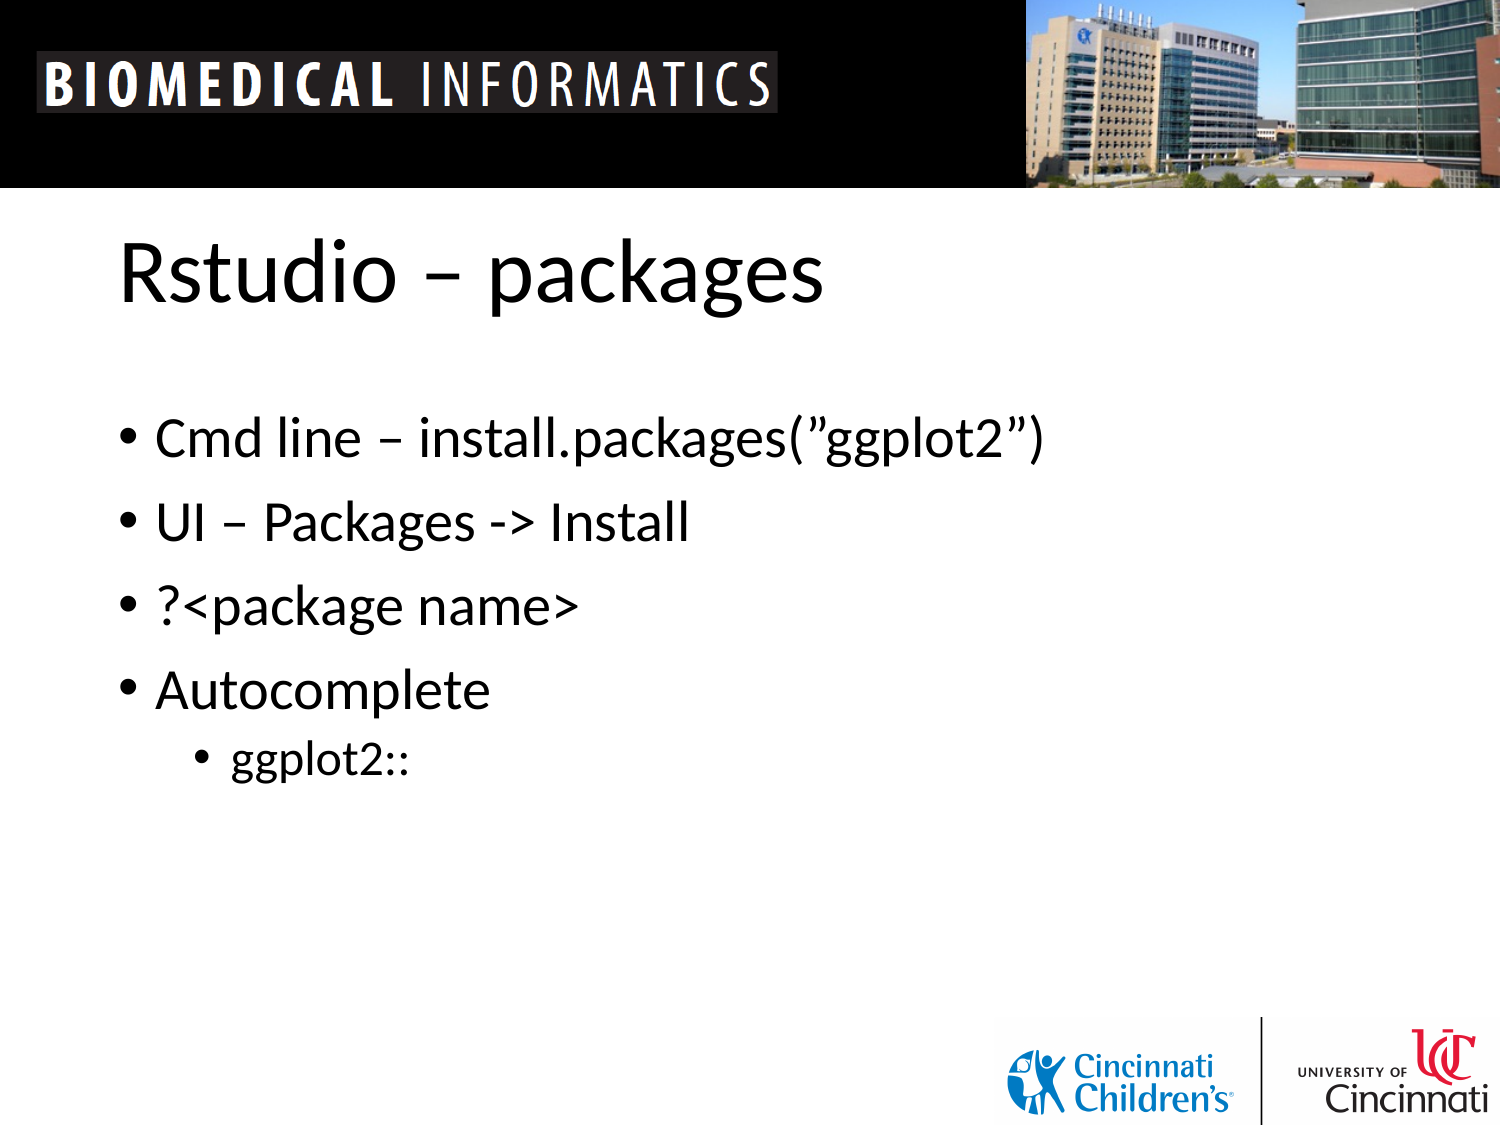

# Rstudio – packages
Cmd line – install.packages(”ggplot2”)
UI – Packages -> Install
?<package name>
Autocomplete
ggplot2::